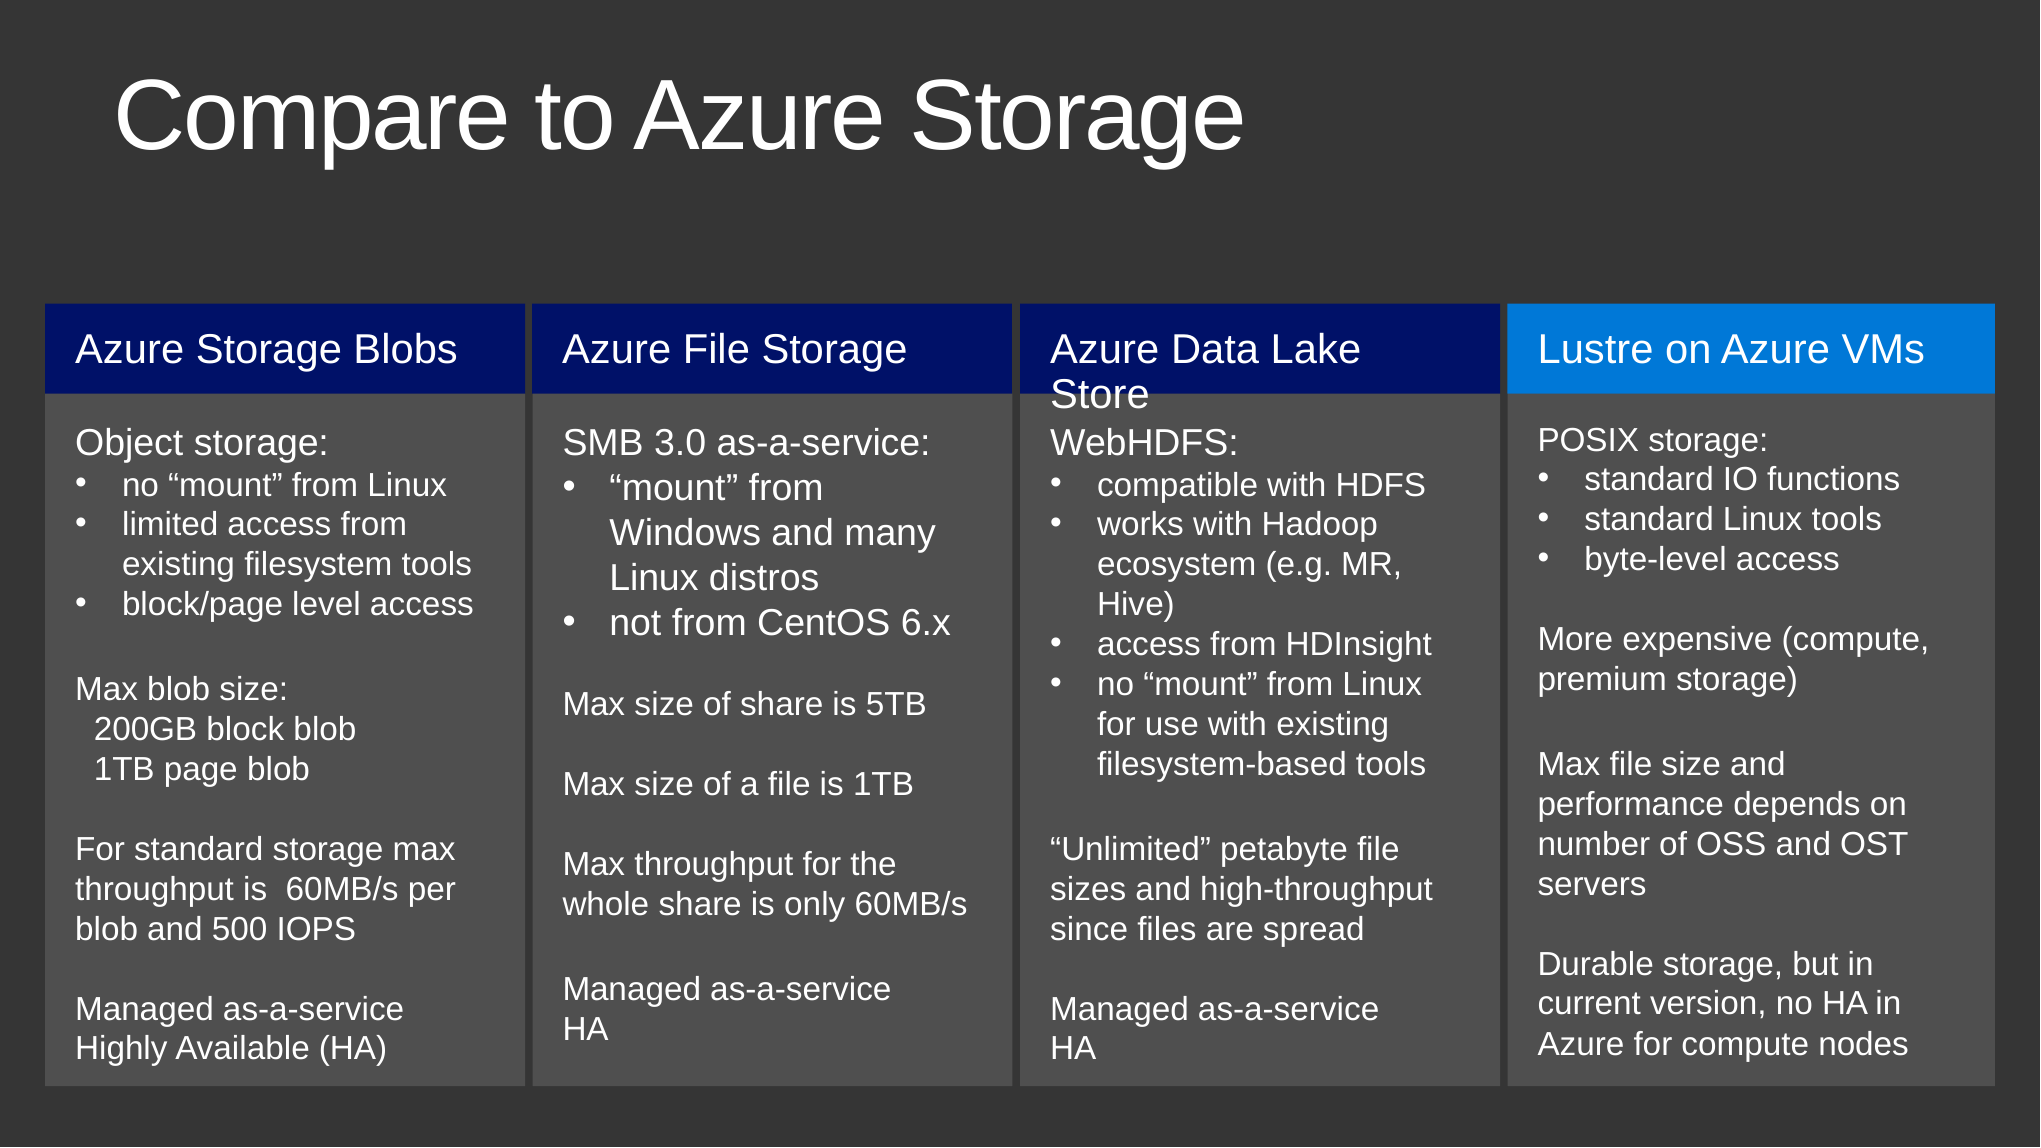

Compare to Azure Storage
Azure Storage Blobs
Azure File Storage
Azure Data Lake Store
Lustre on Azure VMs
Object storage:
no “mount” from Linux
limited access from existing filesystem tools
block/page level access

Max blob size:
  200GB block blob
  1TB page blob

For standard storage max throughput is  60MB/s per blob and 500 IOPS

Managed as-a-service Highly Available (HA)

SMB 3.0 as-a-service:
“mount” from Windows and many Linux distros
not from CentOS 6.x

Max size of share is 5TB

Max size of a file is 1TB

Max throughput for the whole share is only 60MB/s

Managed as-a-service
HA

WebHDFS:
compatible with HDFS
works with Hadoop ecosystem (e.g. MR, Hive)
access from HDInsight
no “mount” from Linux for use with existing    filesystem-based tools

“Unlimited” petabyte file sizes and high-throughput since files are spread

Managed as-a-service
HA

POSIX storage:
standard IO functions
standard Linux tools
byte-level access

More expensive (compute, premium storage)

Max file size and performance depends on number of OSS and OST servers

Durable storage, but in current version, no HA in Azure for compute nodes